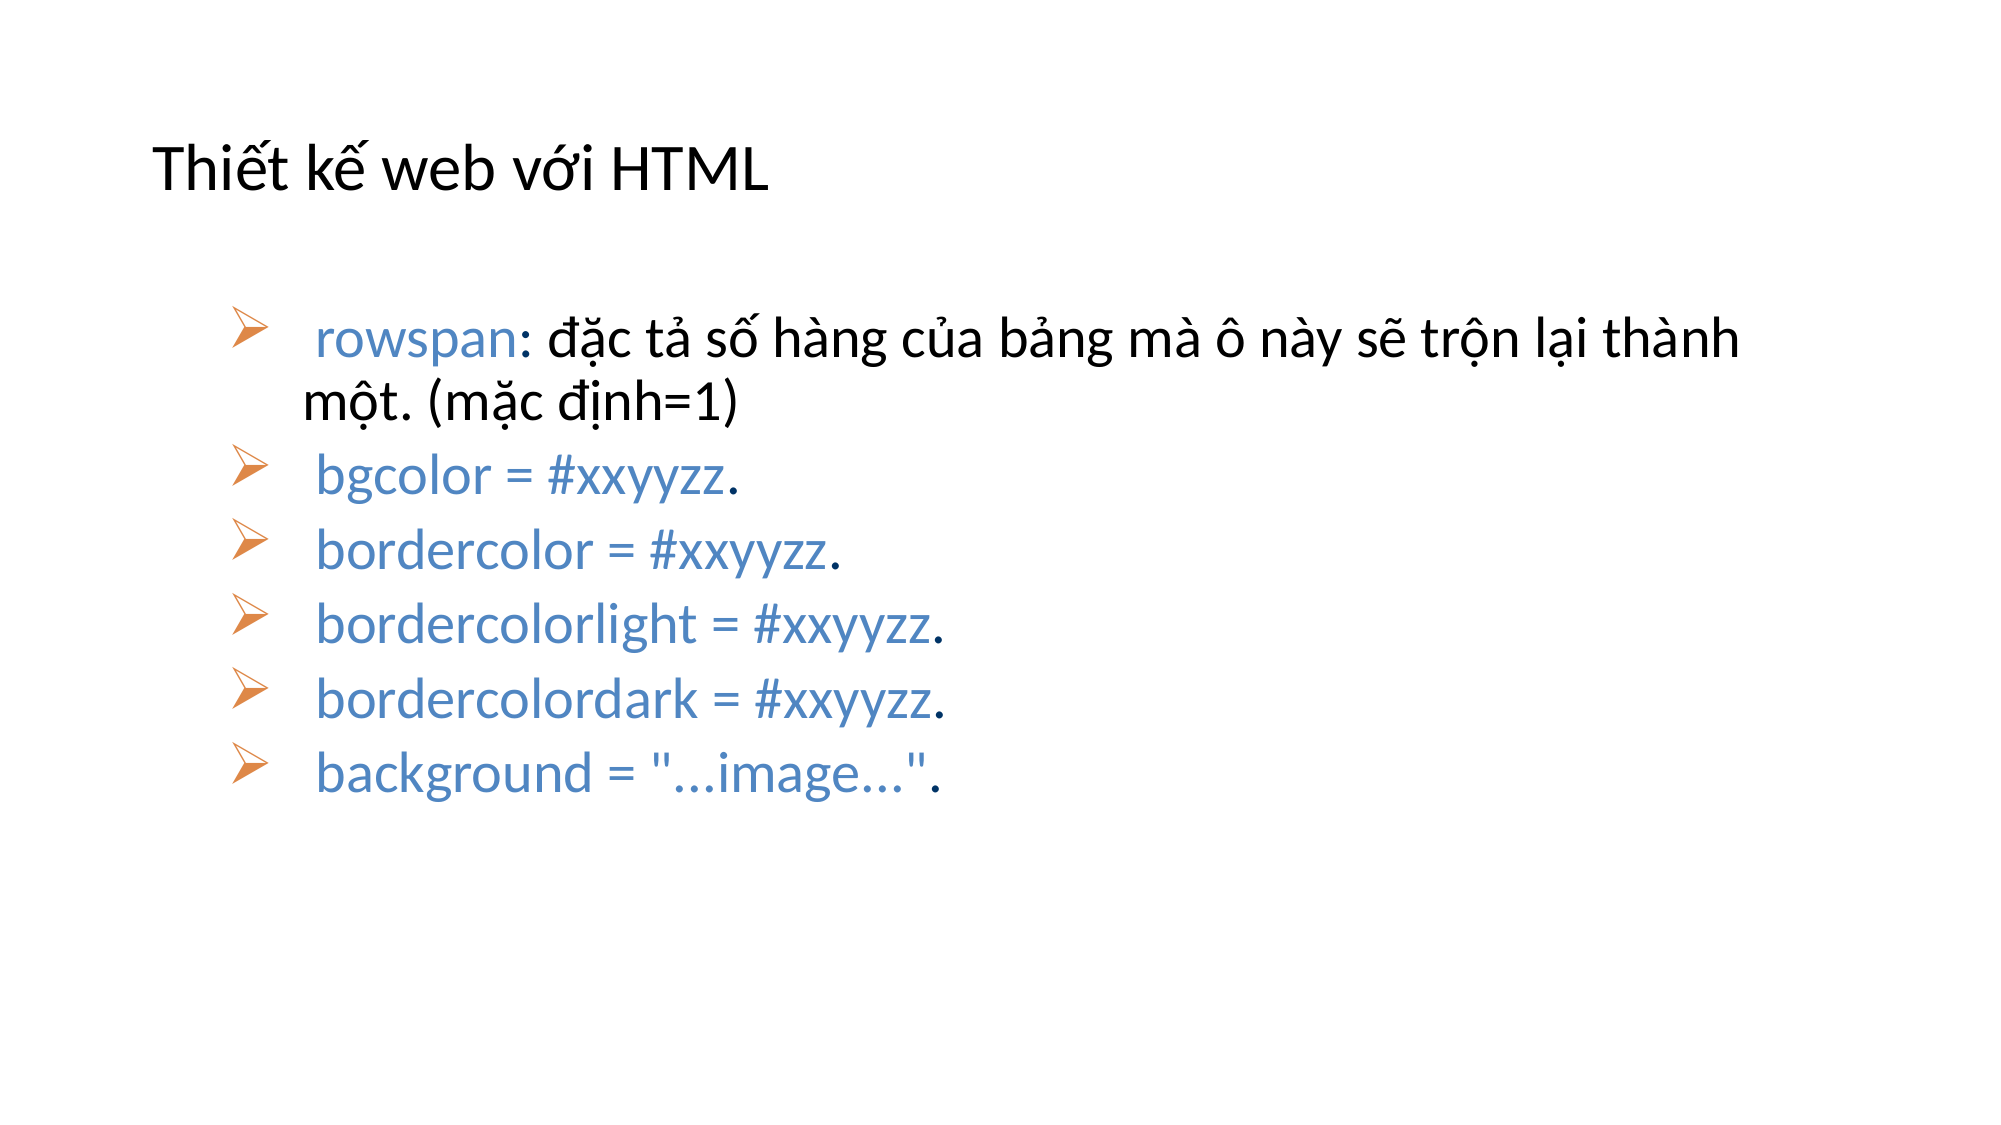

# Thiết kế web với HTML
 rowspan: đặc tả số hàng của bảng mà ô này sẽ trộn lại thành một. (mặc định=1)
 bgcolor = #xxyyzz.
 bordercolor = #xxyyzz.
 bordercolorlight = #xxyyzz.
 bordercolordark = #xxyyzz.
 background = "...image...".